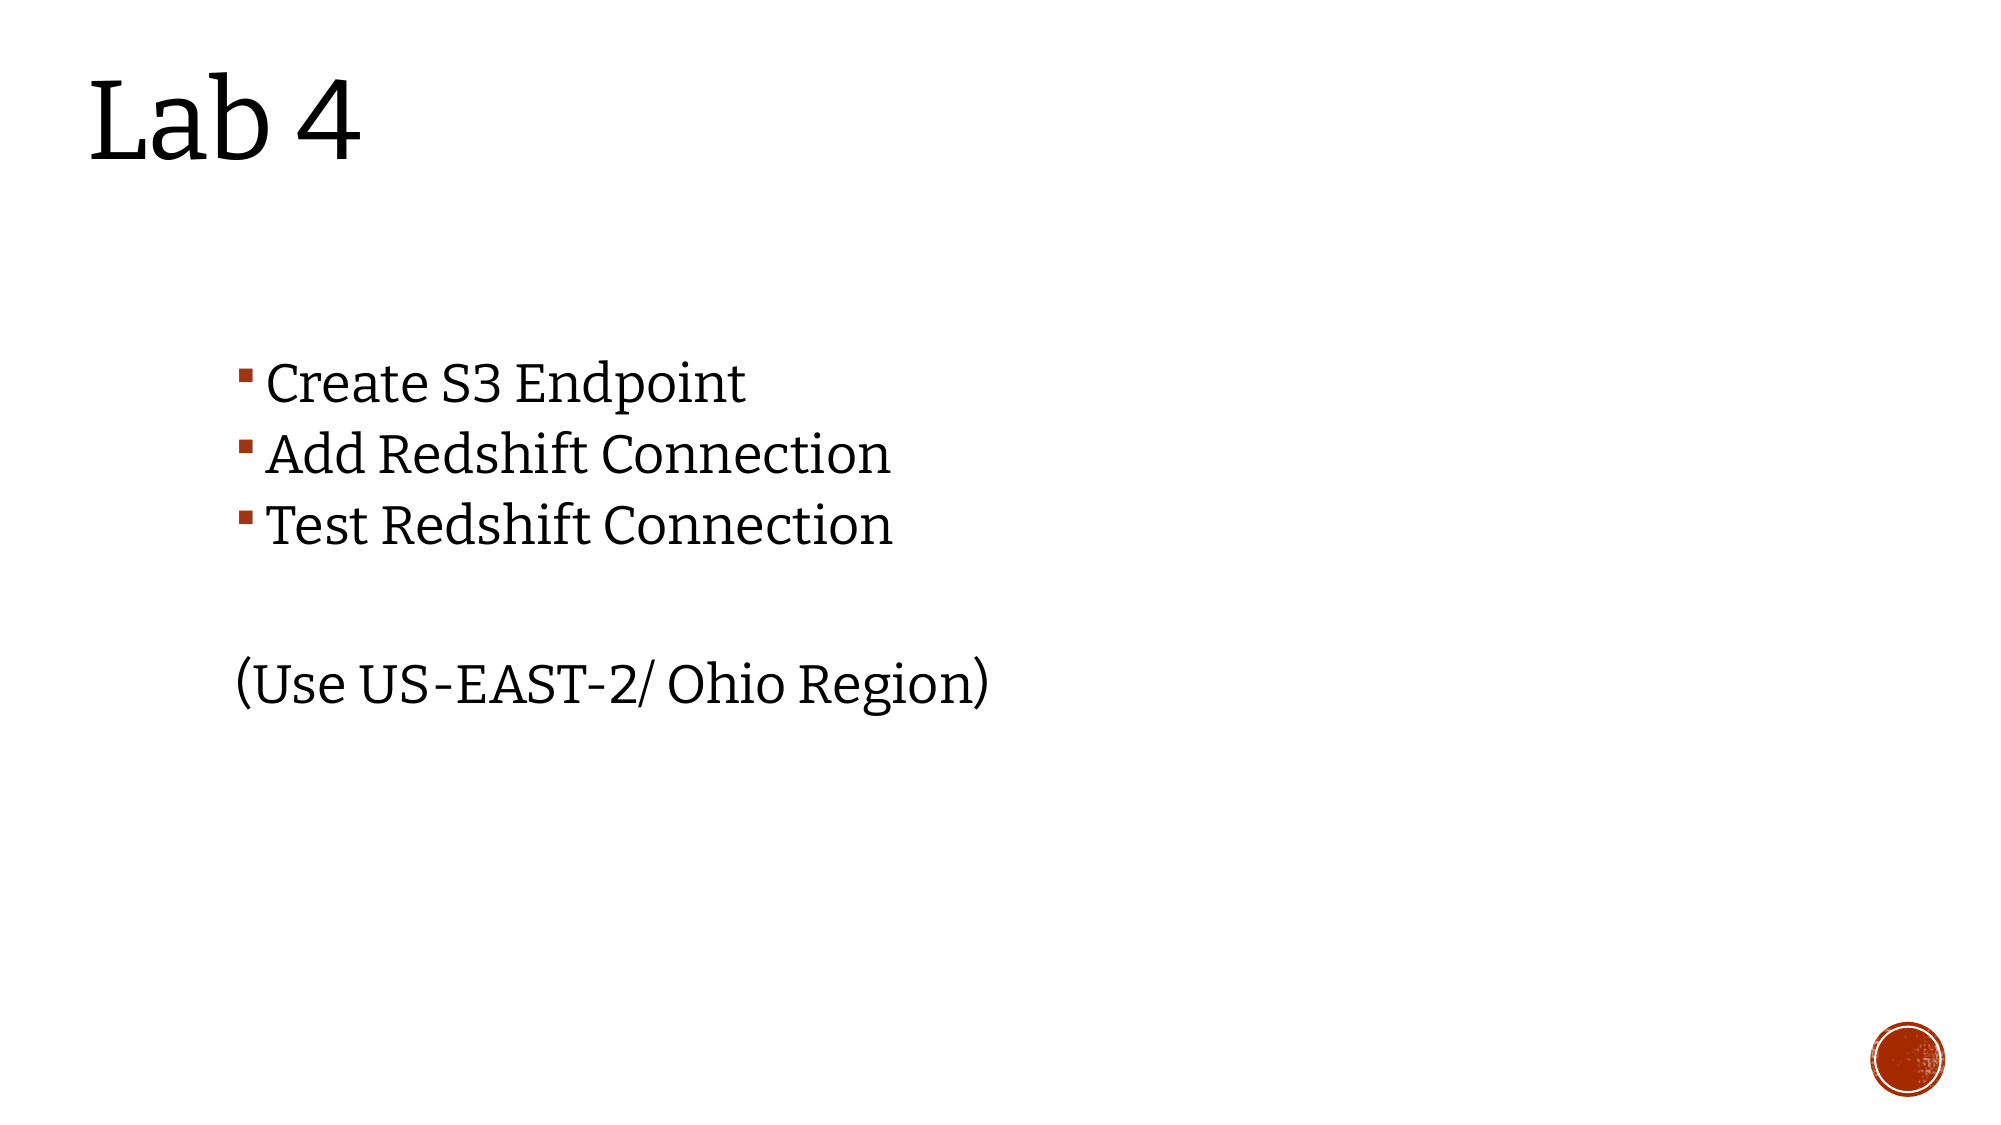

Lab 4
Create S3 Endpoint
Add Redshift Connection
Test Redshift Connection

(Use US-EAST-2/ Ohio Region)